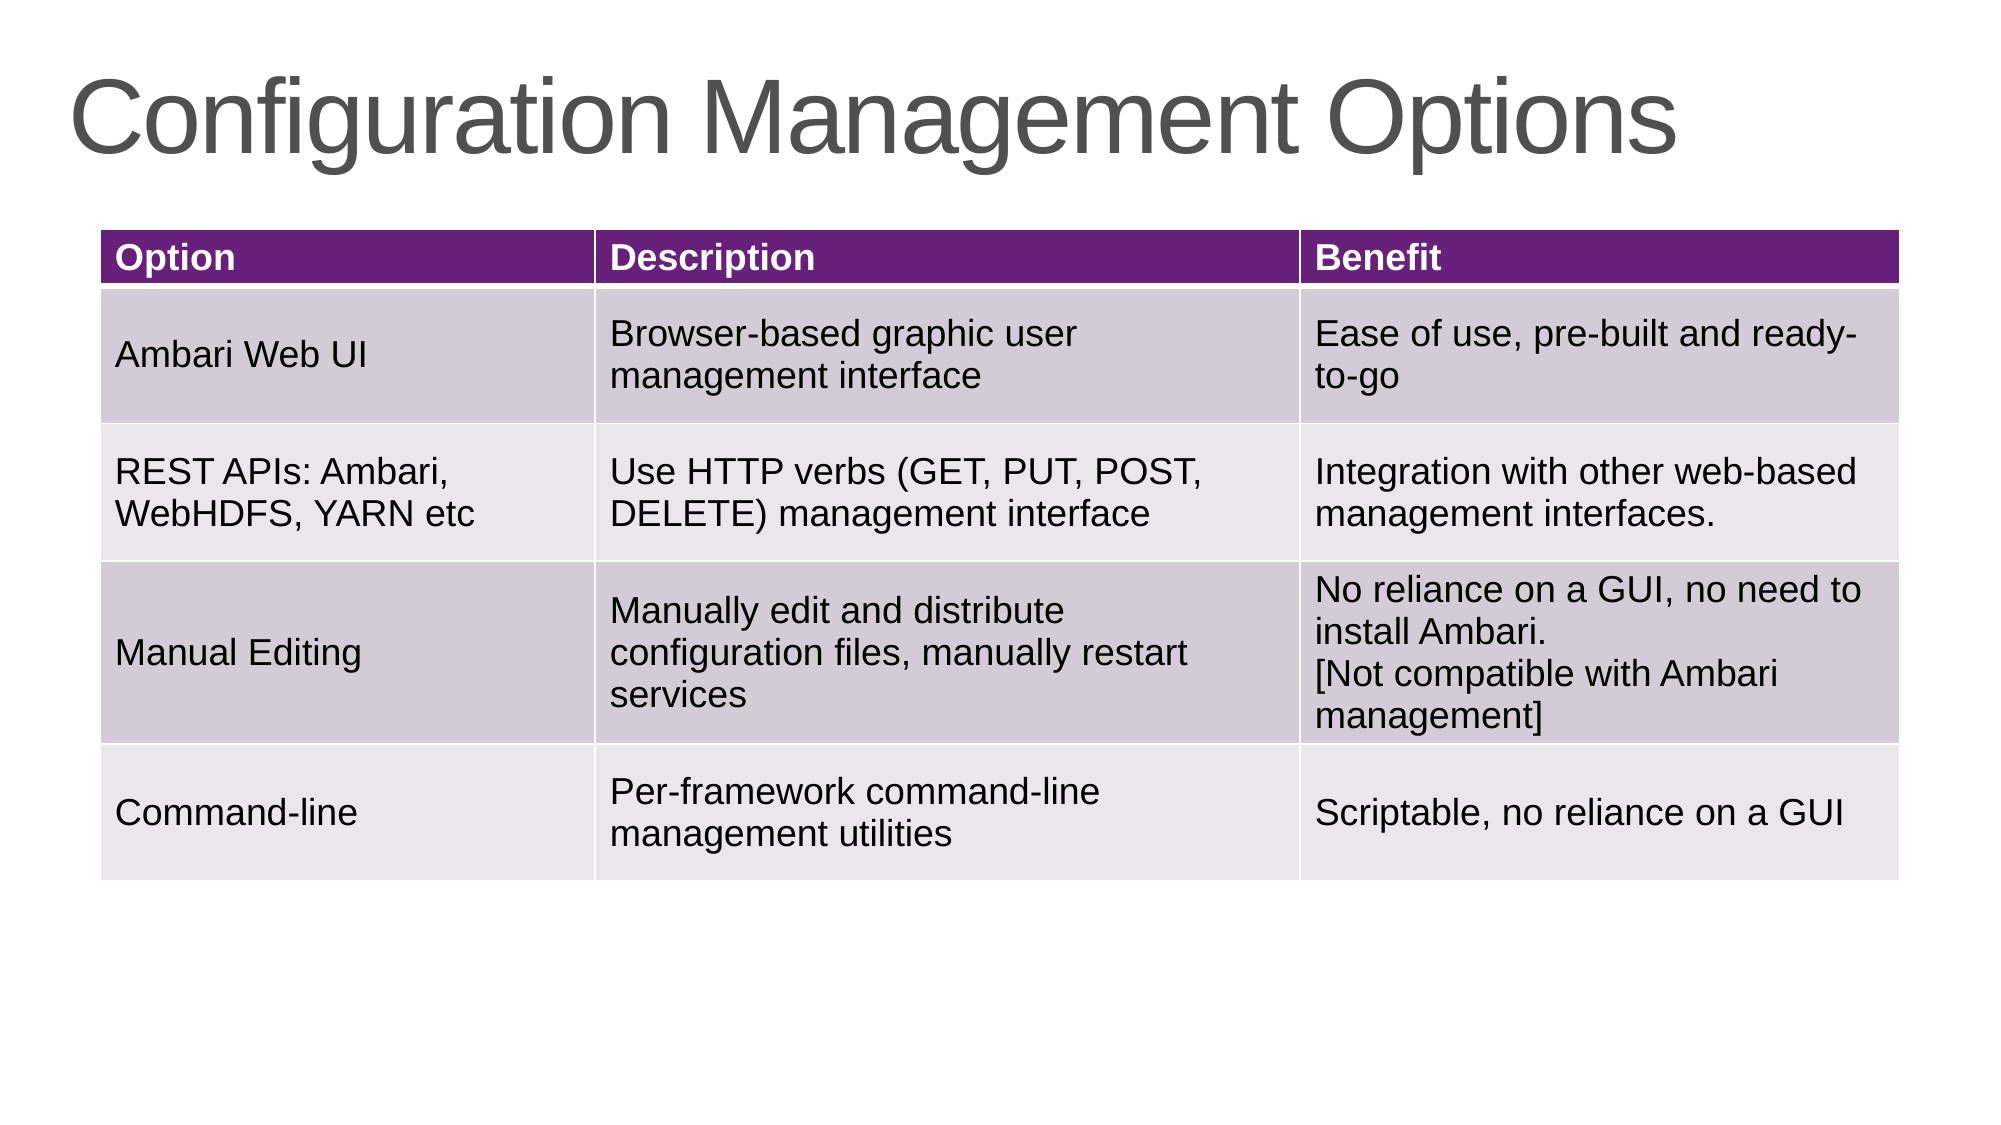

Configuration Management Options
| Option | Description | Benefit |
| --- | --- | --- |
| Ambari Web UI | Browser-based graphic user management interface | Ease of use, pre-built and ready-to-go |
| REST APIs: Ambari, WebHDFS, YARN etc | Use HTTP verbs (GET, PUT, POST, DELETE) management interface | Integration with other web-based management interfaces. |
| Manual Editing | Manually edit and distribute configuration files, manually restart services | No reliance on a GUI, no need to install Ambari. [Not compatible with Ambari management] |
| Command-line | Per-framework command-line management utilities | Scriptable, no reliance on a GUI |